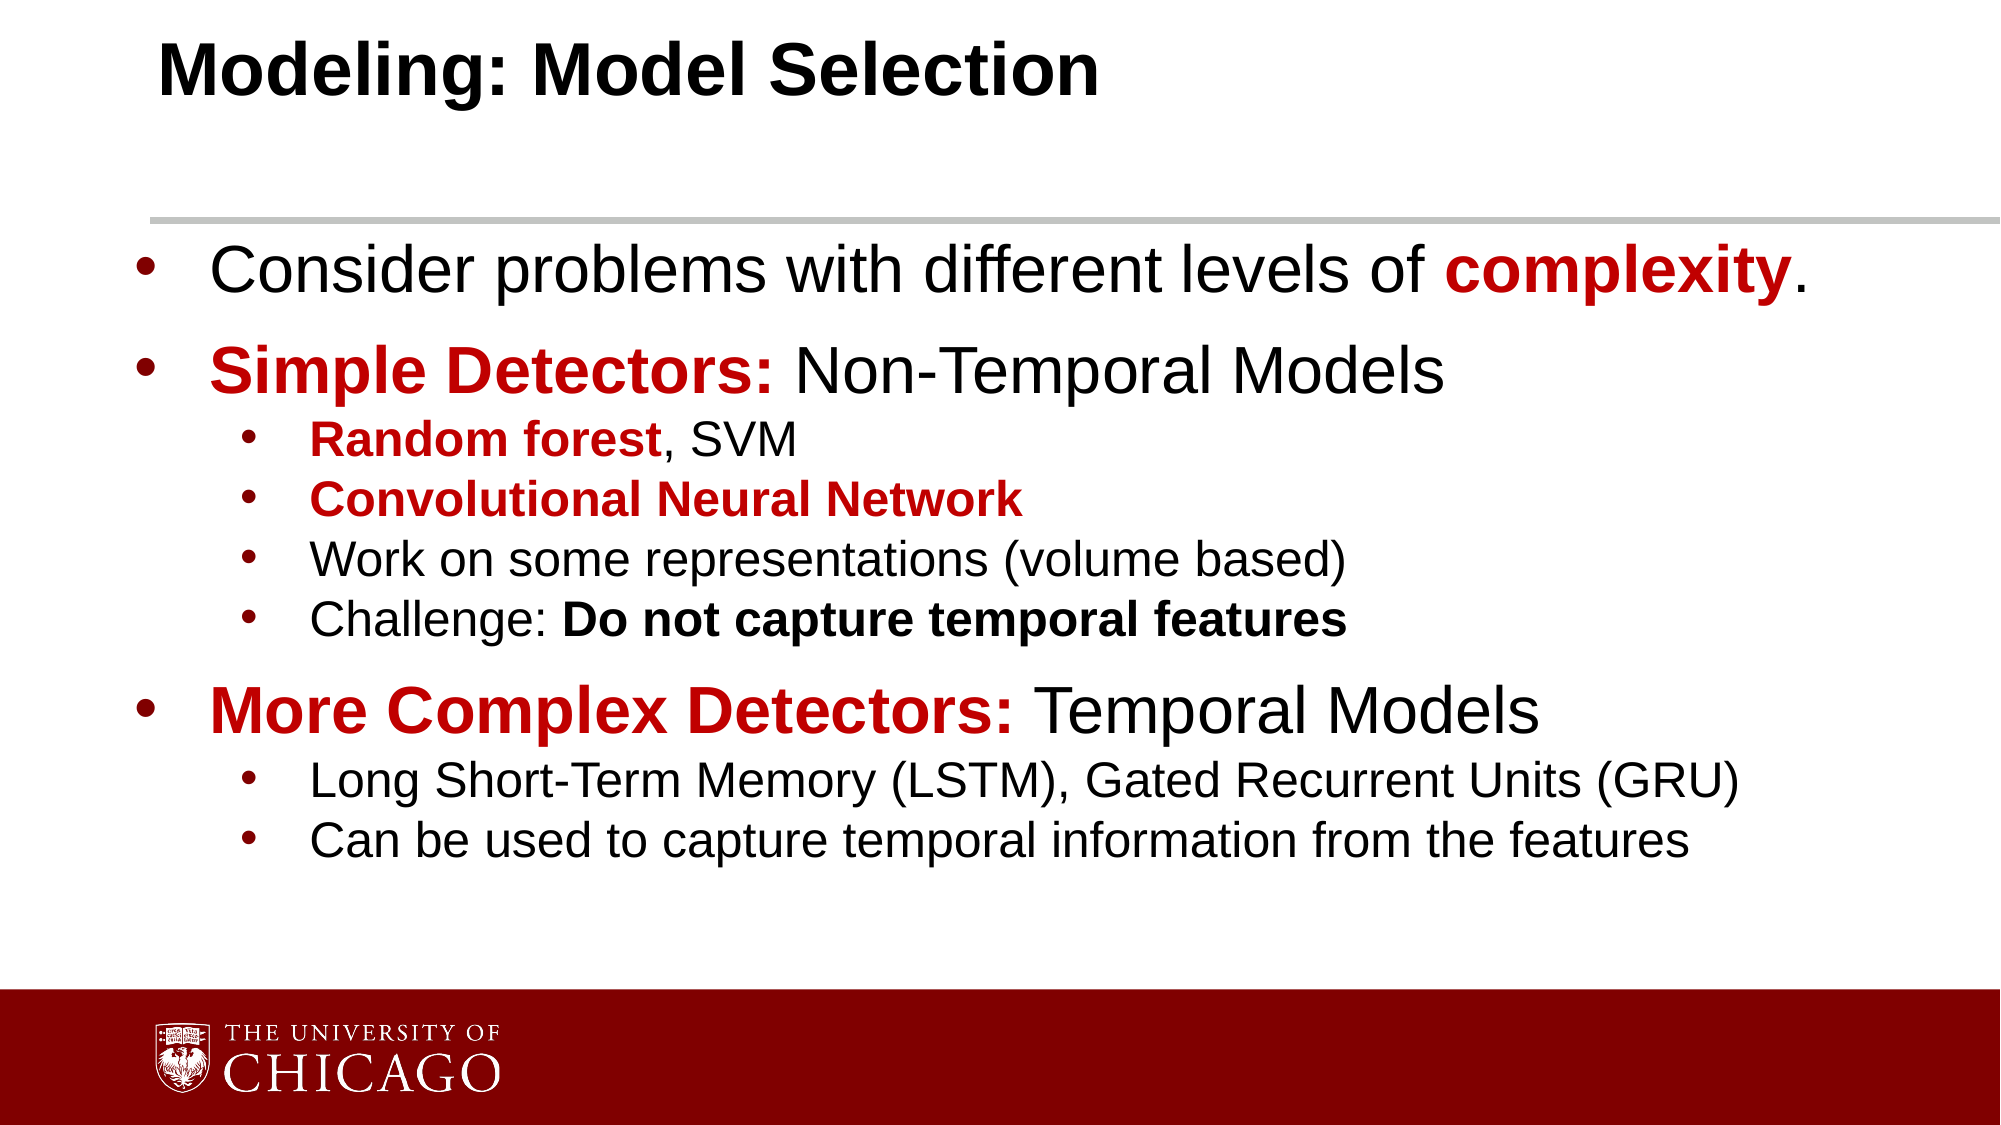

# Modeling: Model Selection
Consider problems with different levels of complexity.
Simple Detectors: Non-Temporal Models
Random forest, SVM
Convolutional Neural Network
Work on some representations (volume based)
Challenge: Do not capture temporal features
More Complex Detectors: Temporal Models
Long Short-Term Memory (LSTM), Gated Recurrent Units (GRU)
Can be used to capture temporal information from the features